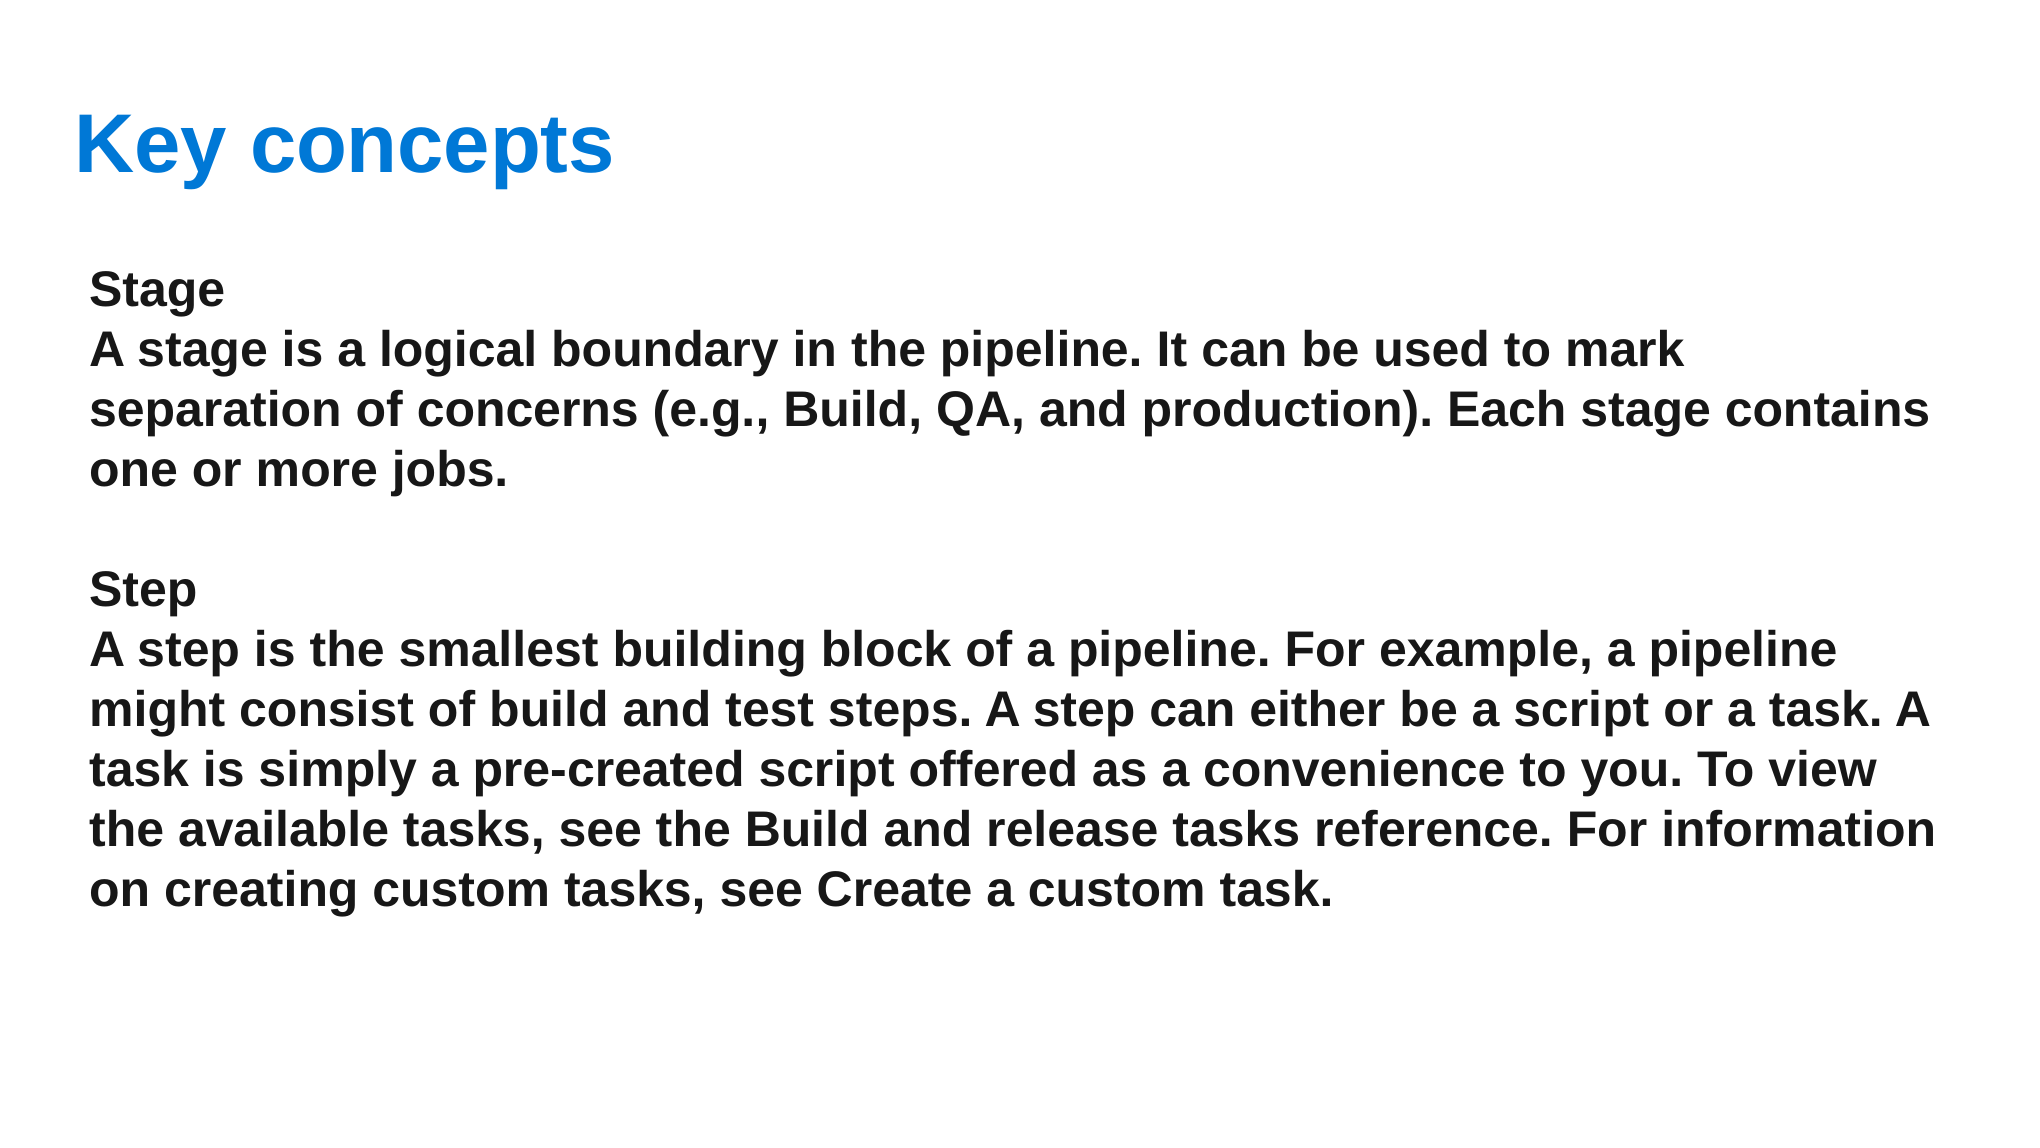

# Key concepts
Stage
A stage is a logical boundary in the pipeline. It can be used to mark separation of concerns (e.g., Build, QA, and production). Each stage contains one or more jobs.

Step
A step is the smallest building block of a pipeline. For example, a pipeline might consist of build and test steps. A step can either be a script or a task. A task is simply a pre-created script offered as a convenience to you. To view the available tasks, see the Build and release tasks reference. For information on creating custom tasks, see Create a custom task.